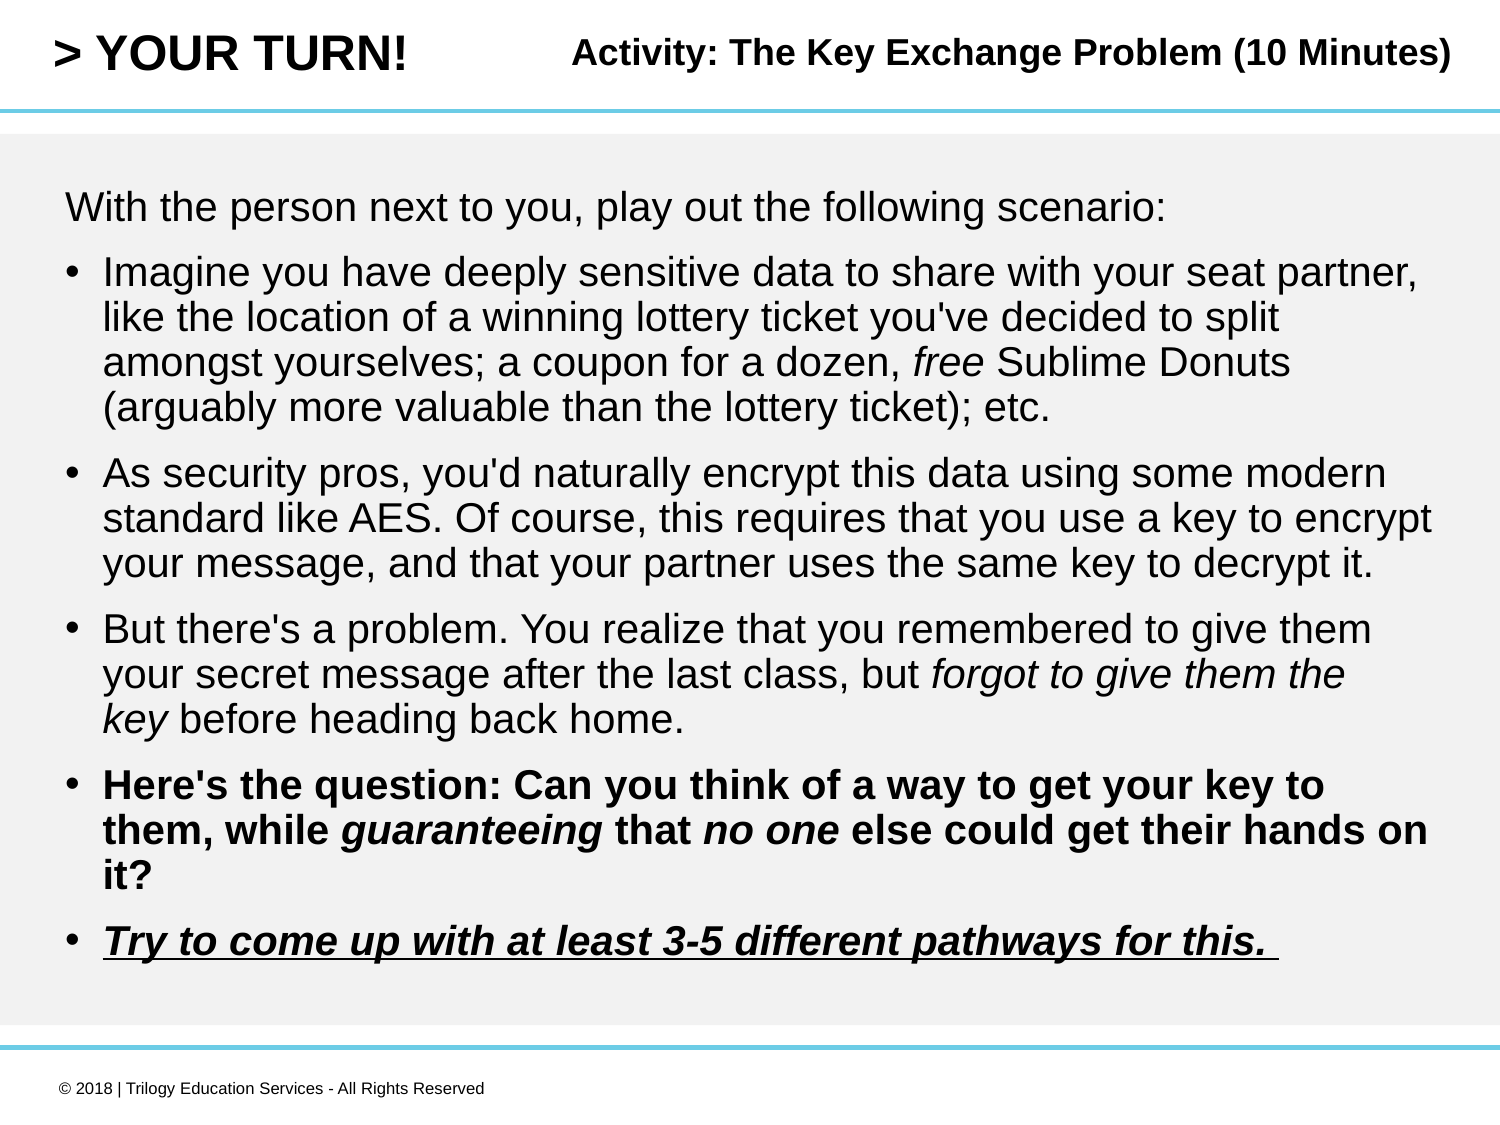

Activity: The Key Exchange Problem (10 Minutes)
With the person next to you, play out the following scenario:
Imagine you have deeply sensitive data to share with your seat partner, like the location of a winning lottery ticket you've decided to split amongst yourselves; a coupon for a dozen, free Sublime Donuts (arguably more valuable than the lottery ticket); etc.
As security pros, you'd naturally encrypt this data using some modern standard like AES. Of course, this requires that you use a key to encrypt your message, and that your partner uses the same key to decrypt it.
But there's a problem. You realize that you remembered to give them your secret message after the last class, but forgot to give them the key before heading back home.
Here's the question: Can you think of a way to get your key to them, while guaranteeing that no one else could get their hands on it?
Try to come up with at least 3-5 different pathways for this.